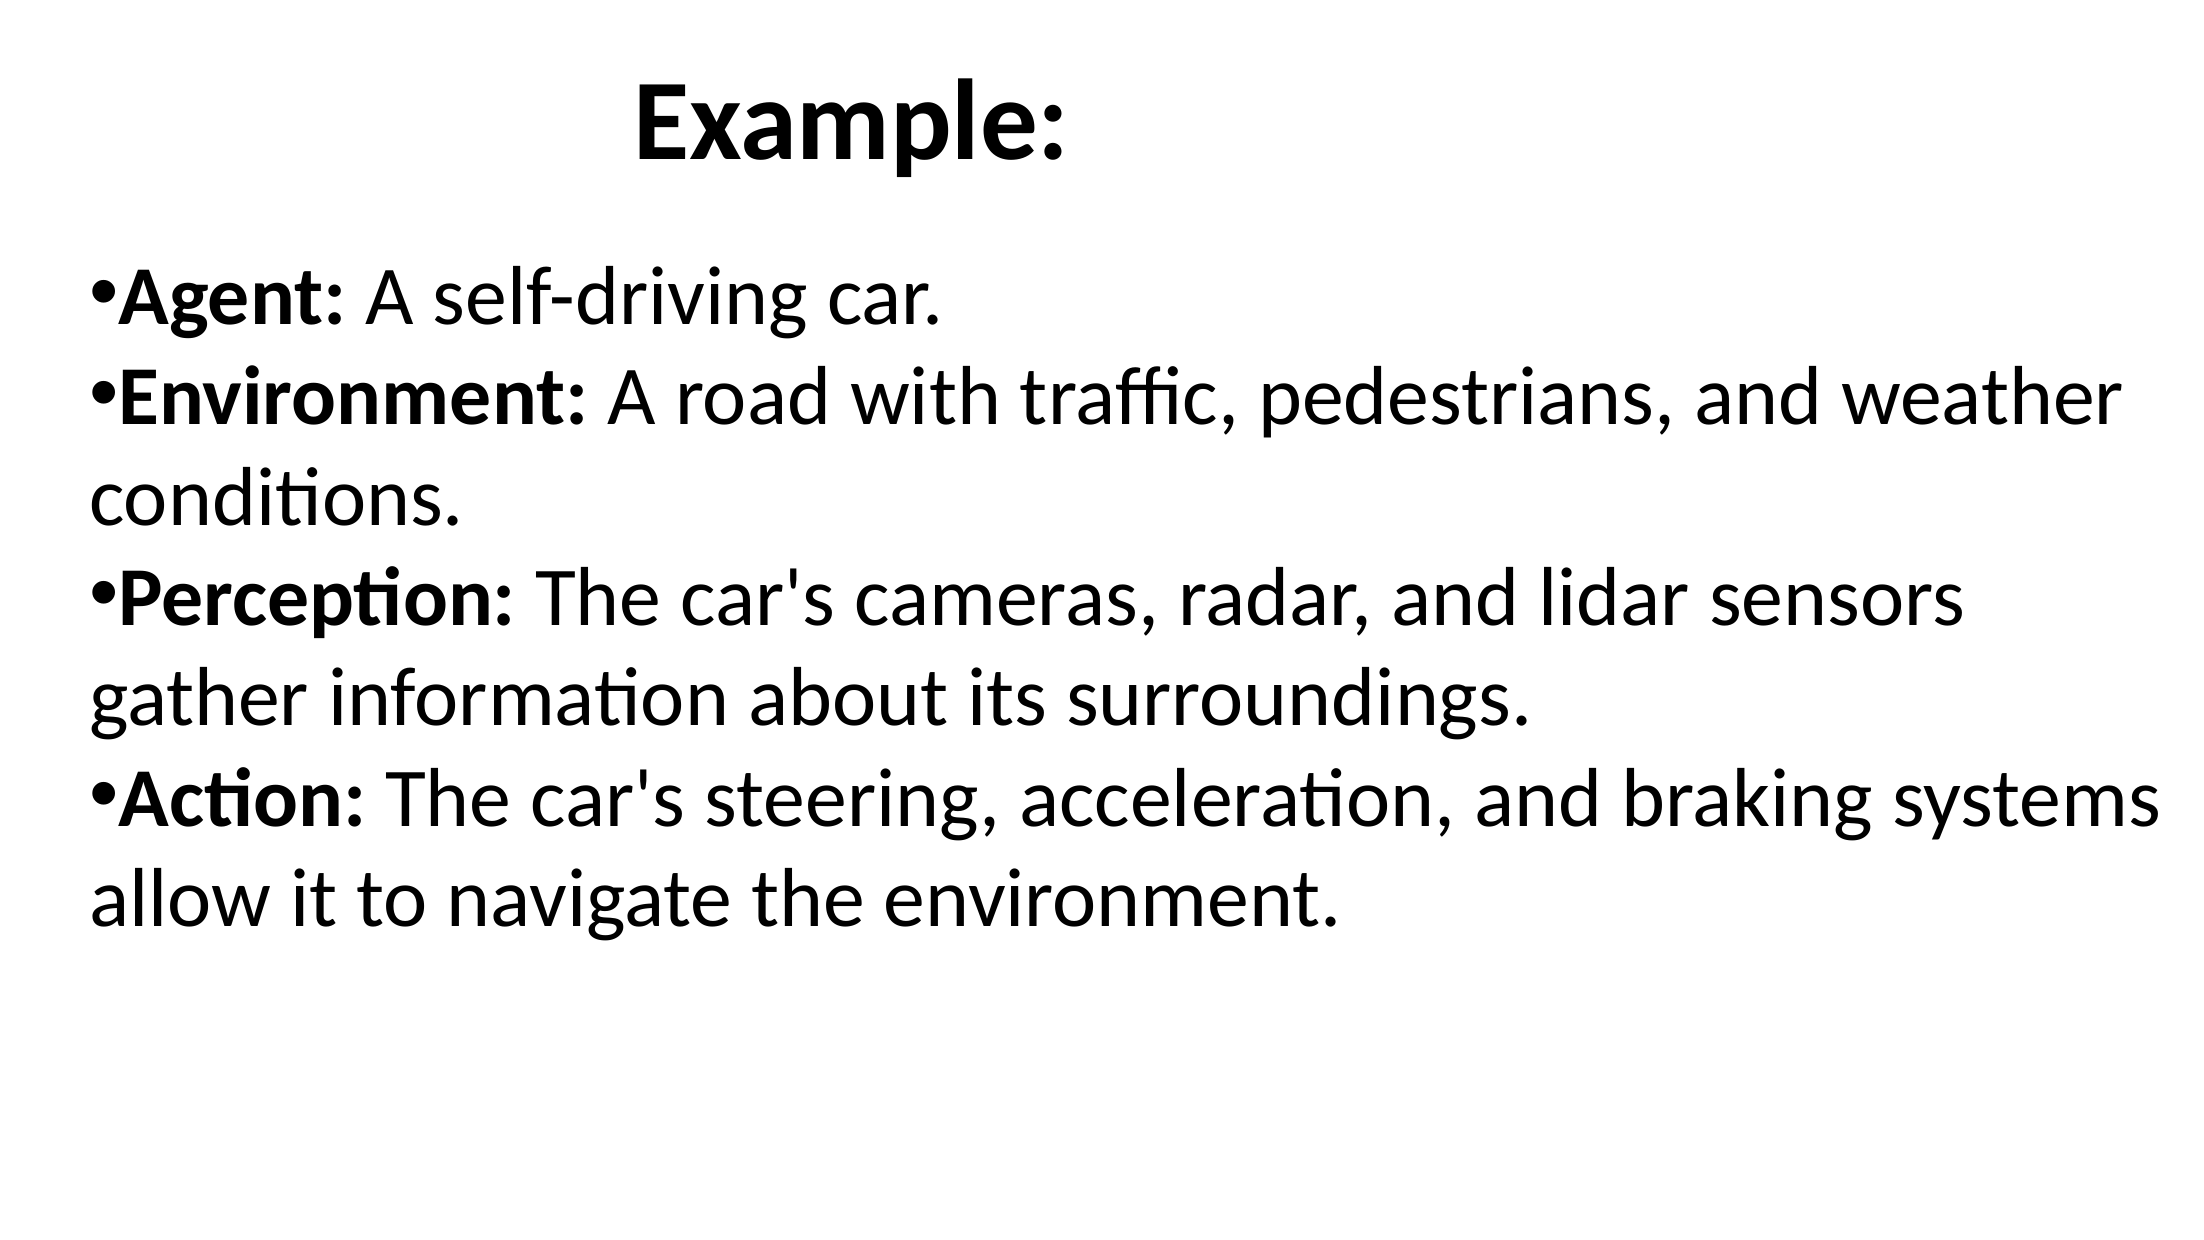

# Example:
Agent: A self-driving car.
Environment: A road with traffic, pedestrians, and weather conditions.
Perception: The car's cameras, radar, and lidar sensors gather information about its surroundings.
Action: The car's steering, acceleration, and braking systems allow it to navigate the environment.